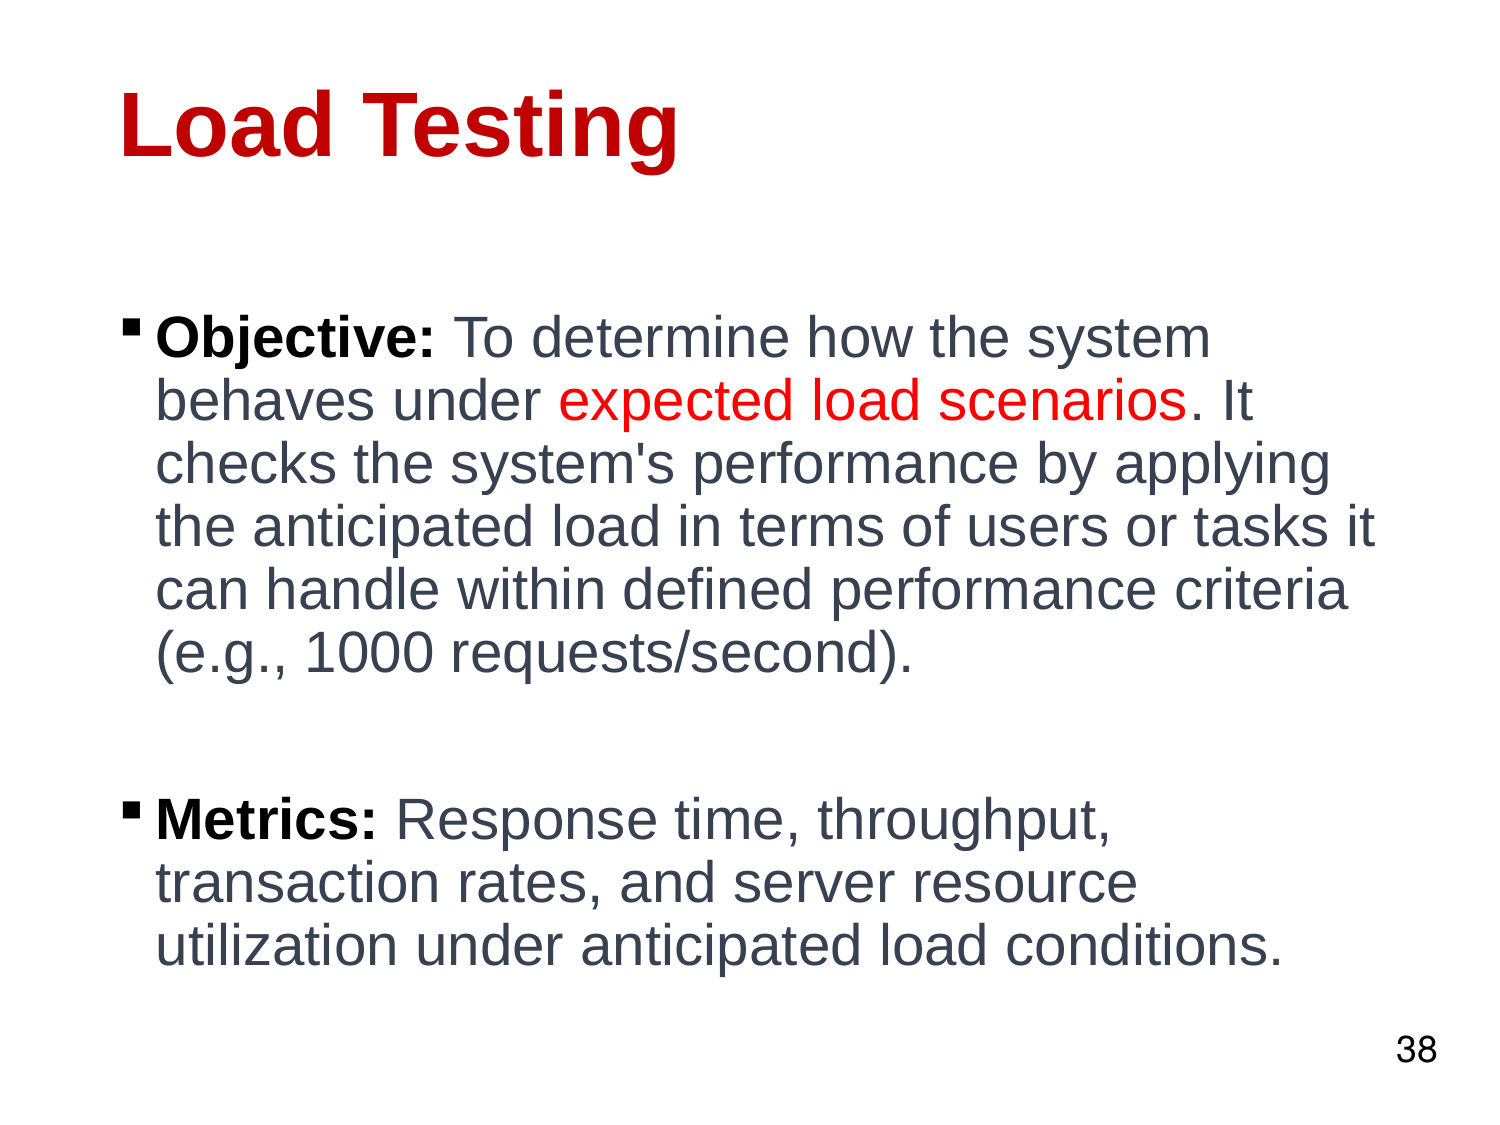

# Load Testing
Objective: To determine how the system behaves under expected load scenarios. It checks the system's performance by applying the anticipated load in terms of users or tasks it can handle within defined performance criteria (e.g., 1000 requests/second).

Metrics: Response time, throughput, transaction rates, and server resource utilization under anticipated load conditions.
38